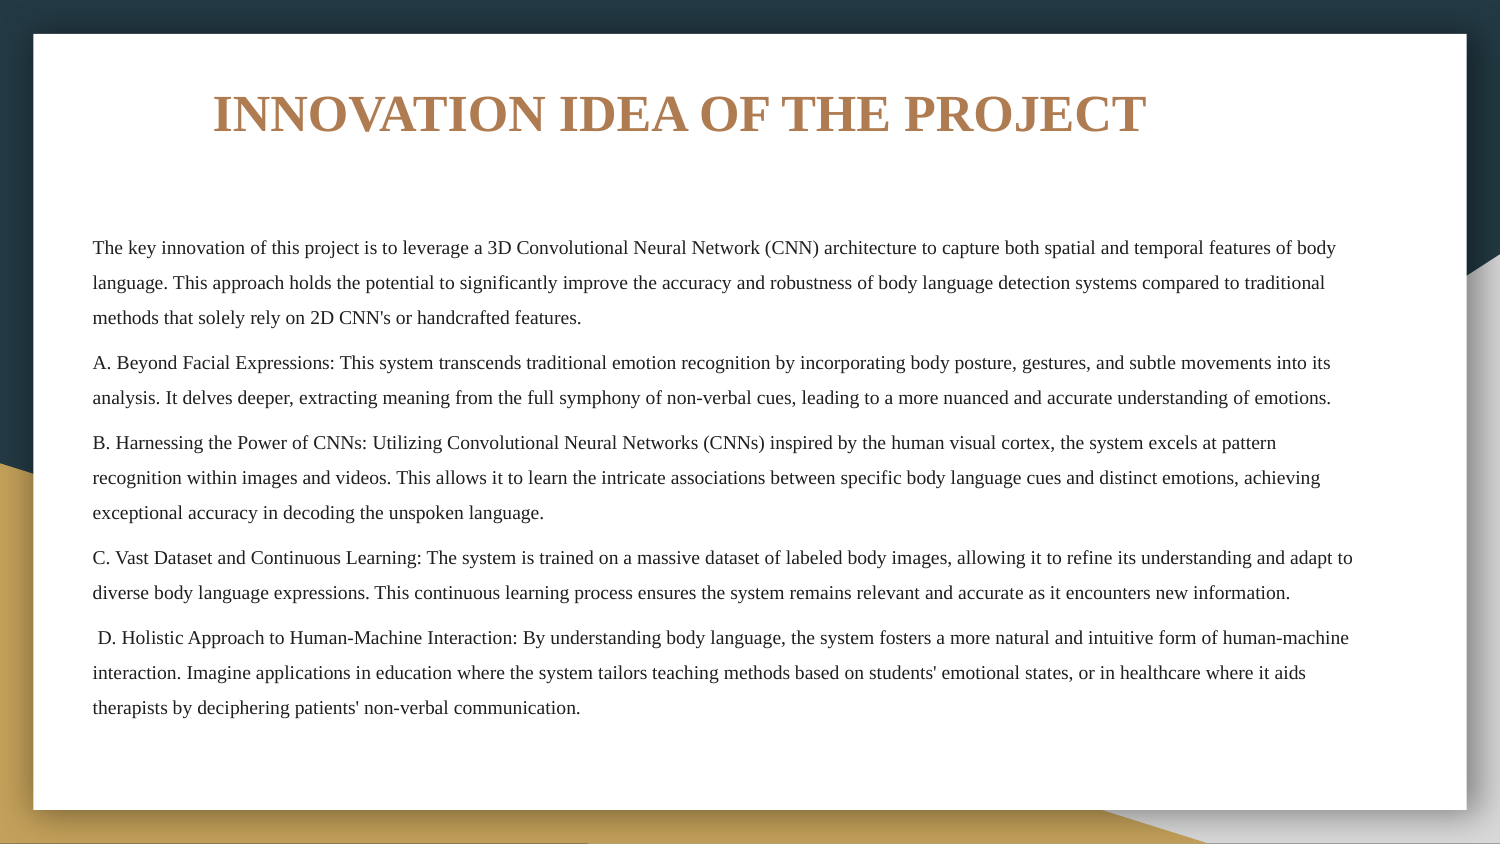

# INNOVATION IDEA OF THE PROJECT
The key innovation of this project is to leverage a 3D Convolutional Neural Network (CNN) architecture to capture both spatial and temporal features of body language. This approach holds the potential to significantly improve the accuracy and robustness of body language detection systems compared to traditional methods that solely rely on 2D CNN's or handcrafted features.
A. Beyond Facial Expressions: This system transcends traditional emotion recognition by incorporating body posture, gestures, and subtle movements into its analysis. It delves deeper, extracting meaning from the full symphony of non-verbal cues, leading to a more nuanced and accurate understanding of emotions.
B. Harnessing the Power of CNNs: Utilizing Convolutional Neural Networks (CNNs) inspired by the human visual cortex, the system excels at pattern recognition within images and videos. This allows it to learn the intricate associations between specific body language cues and distinct emotions, achieving exceptional accuracy in decoding the unspoken language.
C. Vast Dataset and Continuous Learning: The system is trained on a massive dataset of labeled body images, allowing it to refine its understanding and adapt to diverse body language expressions. This continuous learning process ensures the system remains relevant and accurate as it encounters new information.
 D. Holistic Approach to Human-Machine Interaction: By understanding body language, the system fosters a more natural and intuitive form of human-machine interaction. Imagine applications in education where the system tailors teaching methods based on students' emotional states, or in healthcare where it aids therapists by deciphering patients' non-verbal communication.